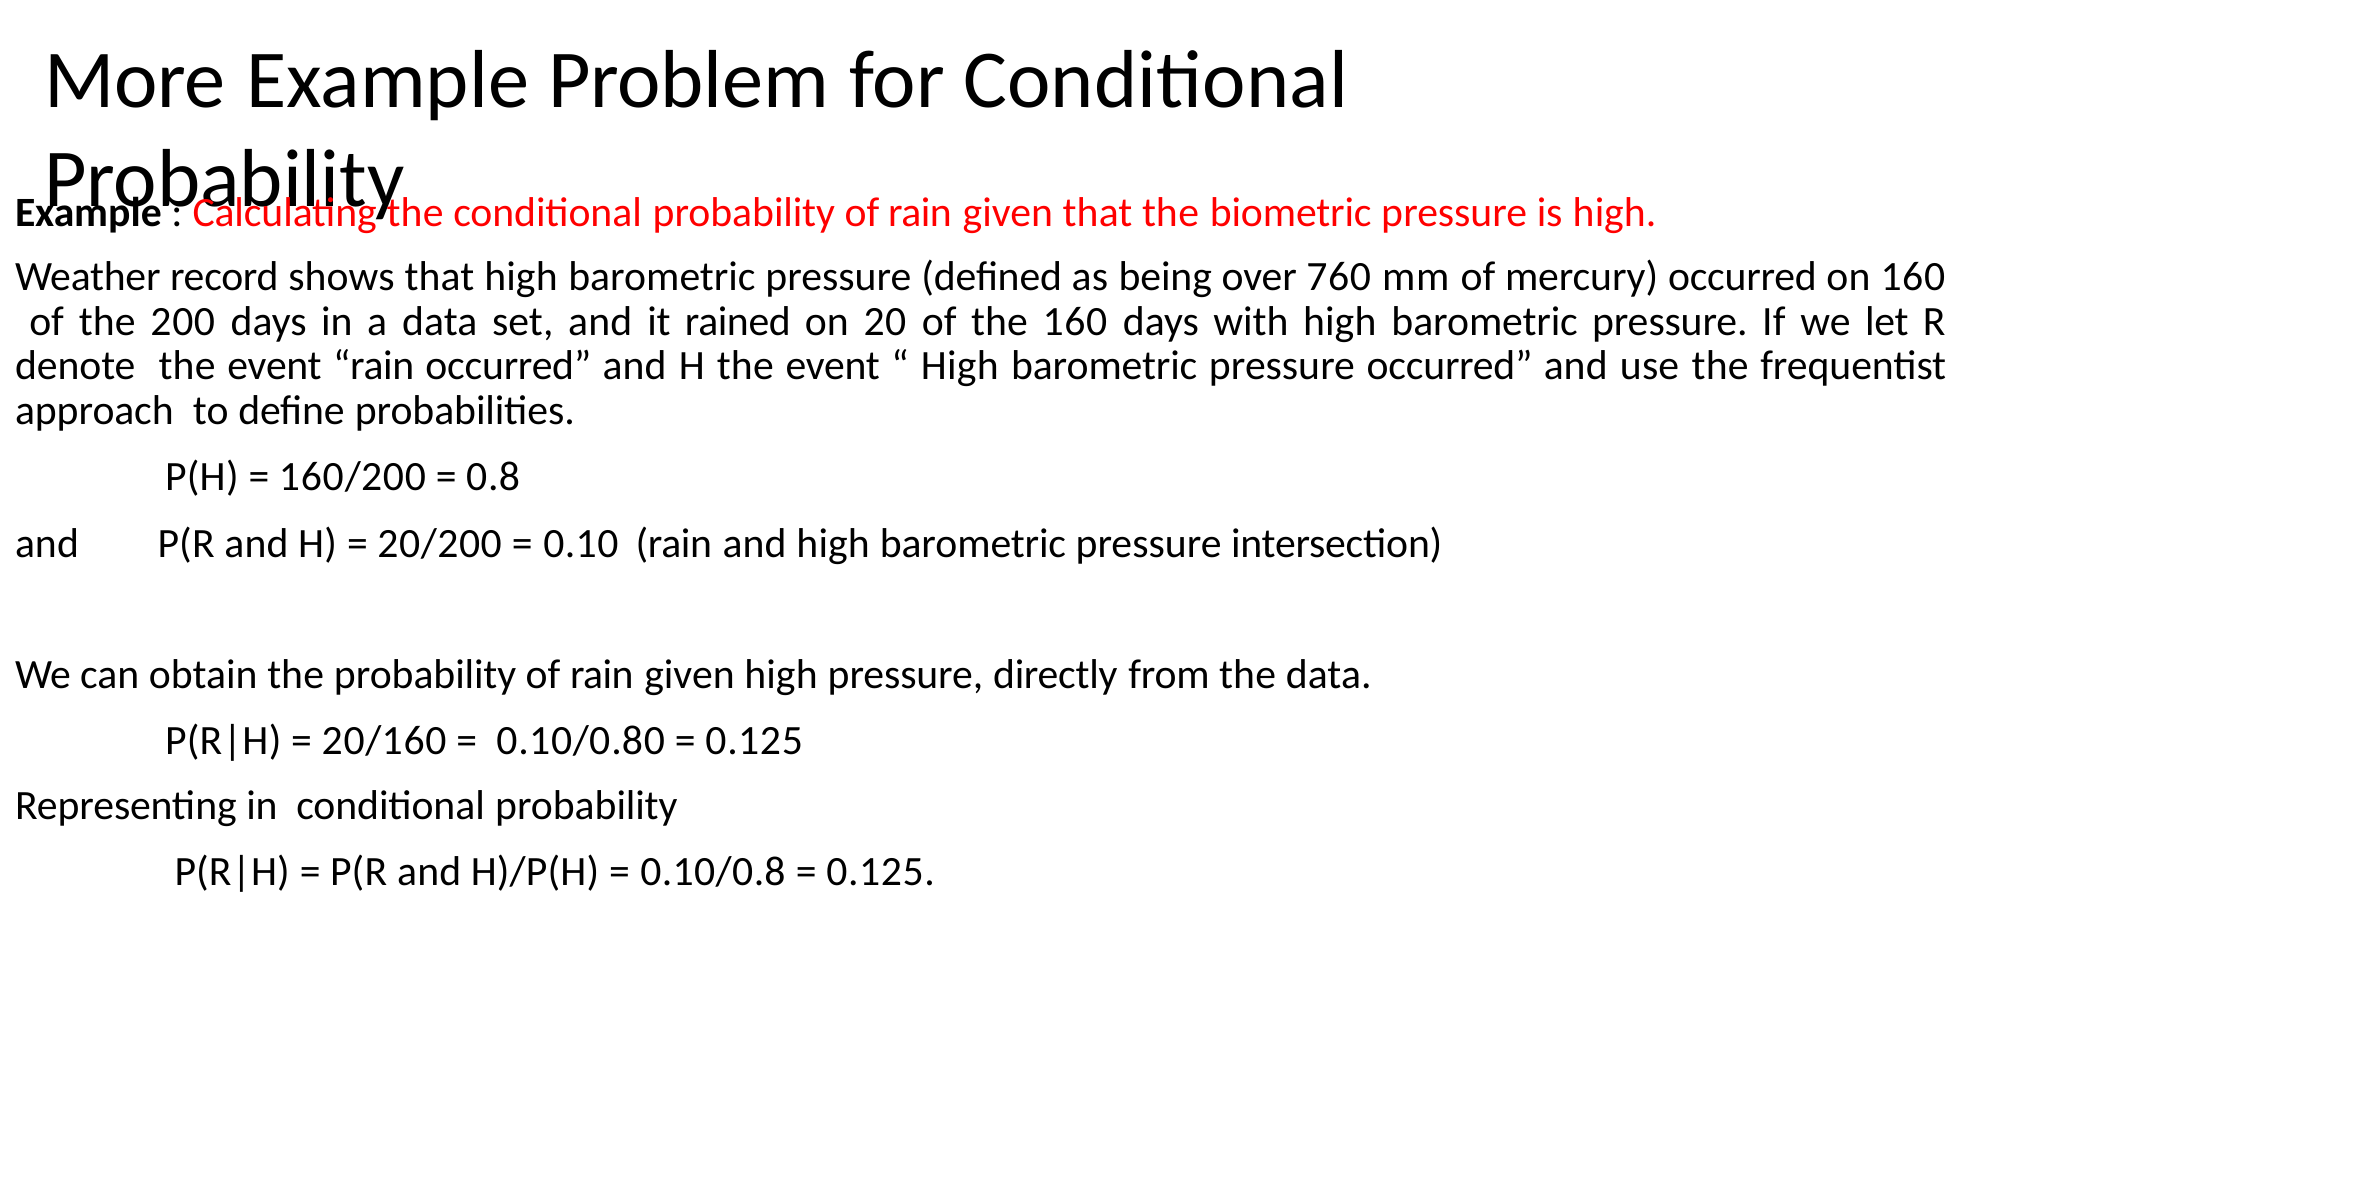

# More Example Problem for Conditional Probability
Example : Calculating the conditional probability of rain given that the biometric pressure is high.
Weather record shows that high barometric pressure (defined as being over 760 mm of mercury) occurred on 160  of the 200 days in a data set, and it rained on 20 of the 160 days with high barometric pressure. If we let R denote  the event “rain occurred” and H the event “ High barometric pressure occurred” and use the frequentist approach  to define probabilities.
P(H) = 160/200 = 0.8
and        P(R and H) = 20/200 = 0.10 (rain and high barometric pressure intersection)

We can obtain the probability of rain given high pressure, directly from the data.
P(R|H) = 20/160 =  0.10/0.80 = 0.125
Representing in conditional probability
P(R|H) = P(R and H)/P(H) = 0.10/0.8 = 0.125.